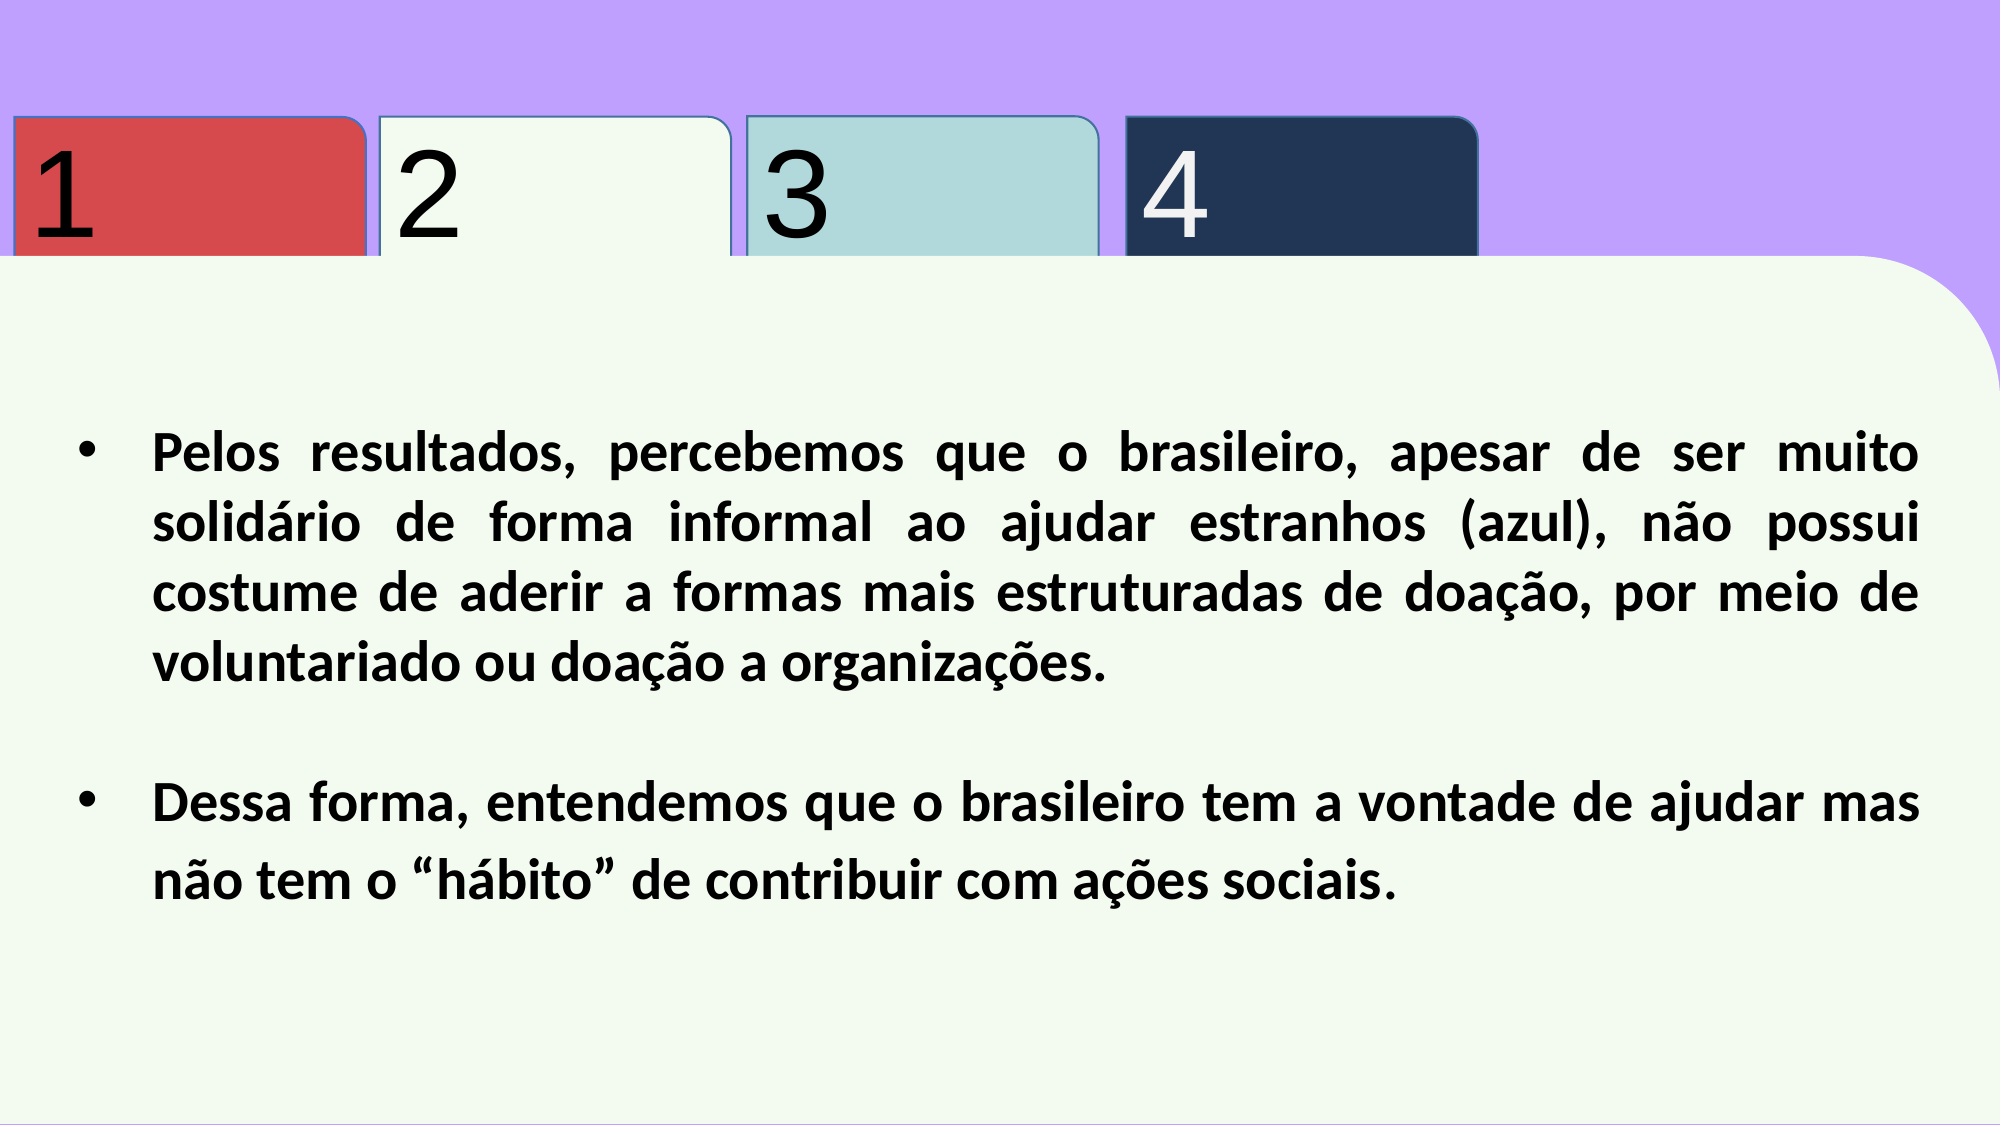

3
2
4
1

Pelos resultados, percebemos que o brasileiro, apesar de ser muito solidário de forma informal ao ajudar estranhos (azul), não possui costume de aderir a formas mais estruturadas de doação, por meio de voluntariado ou doação a organizações.

Dessa forma, entendemos que o brasileiro tem a vontade de ajudar mas não tem o “hábito” de contribuir com ações sociais.